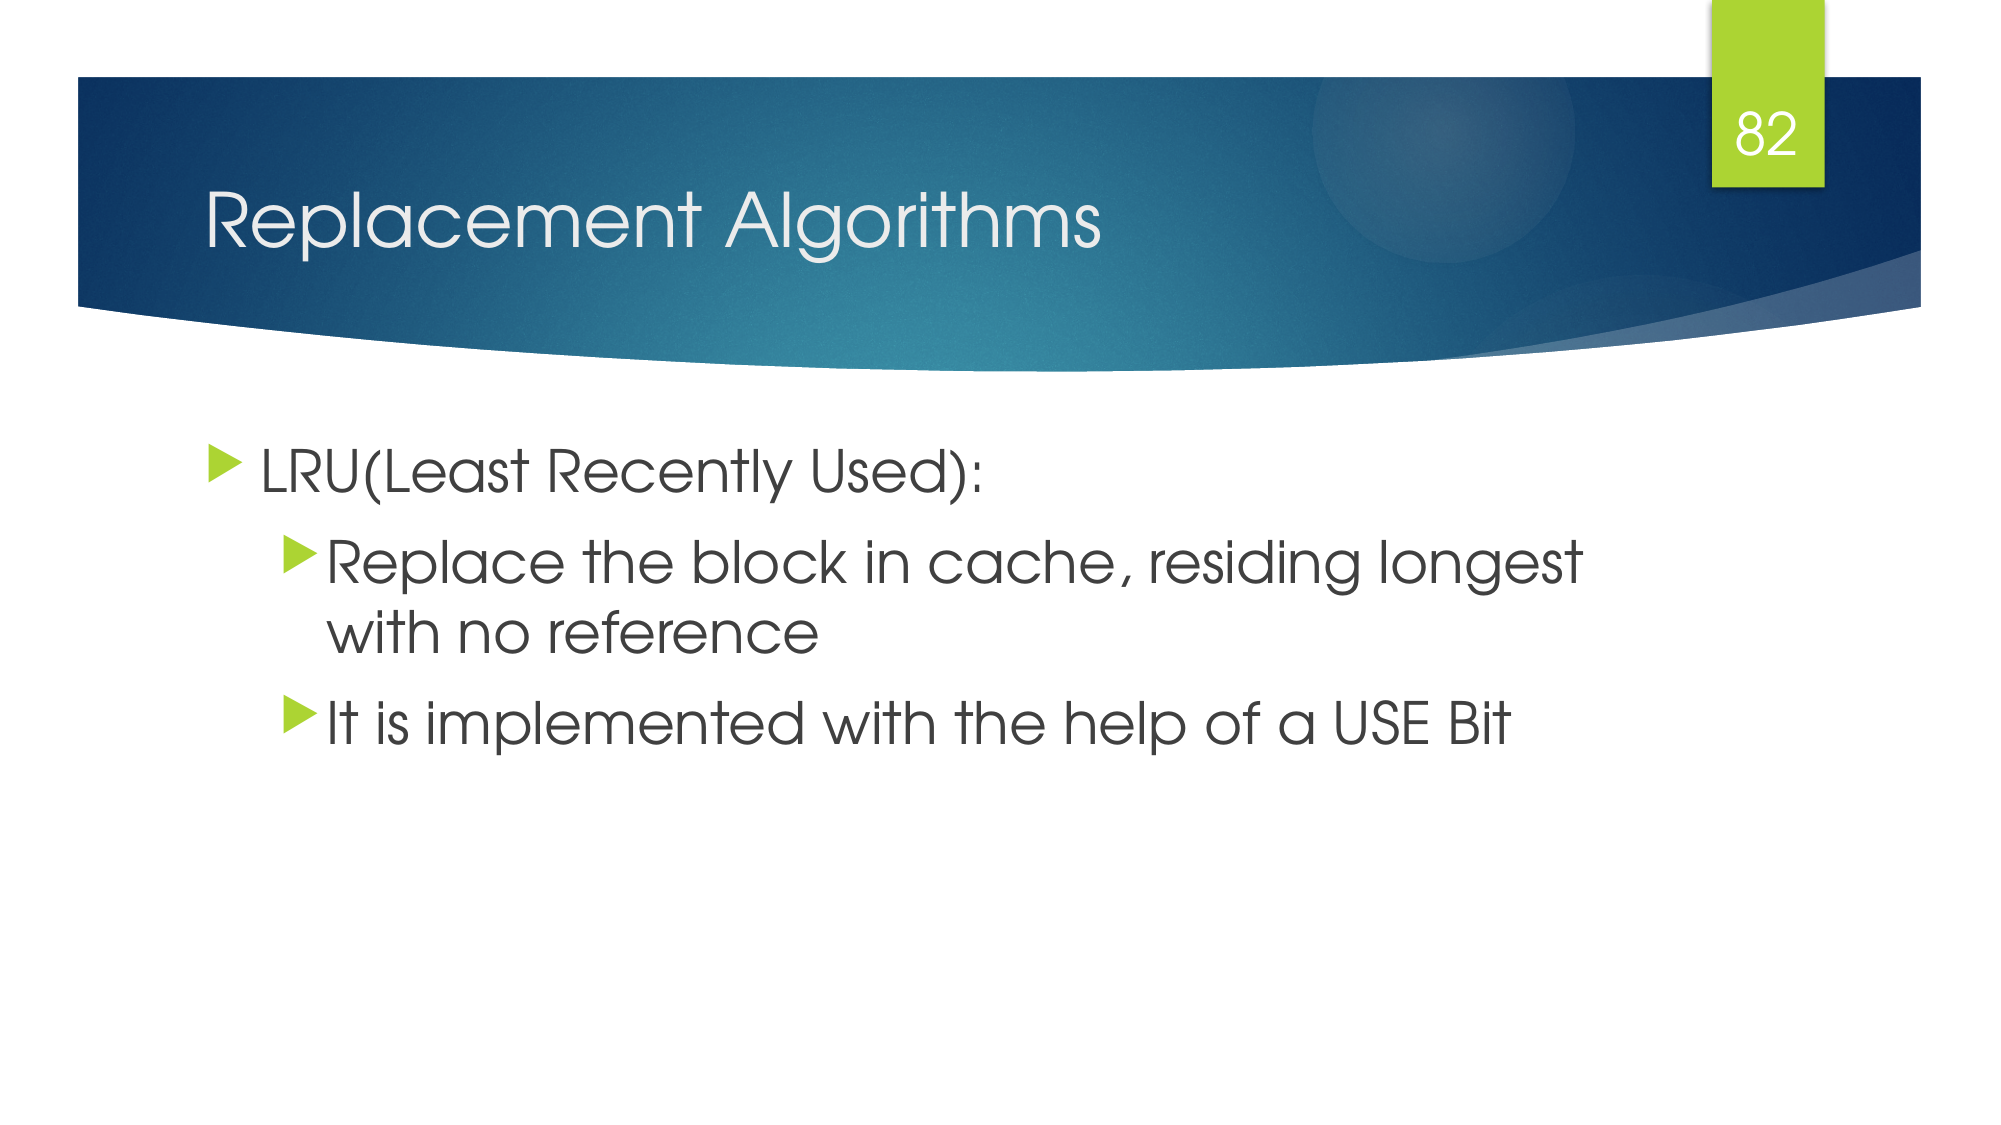

82
# Replacement Algorithms
LRU(Least Recently Used):
Replace the block in cache, residing longest with no reference
It is implemented with the help of a USE Bit